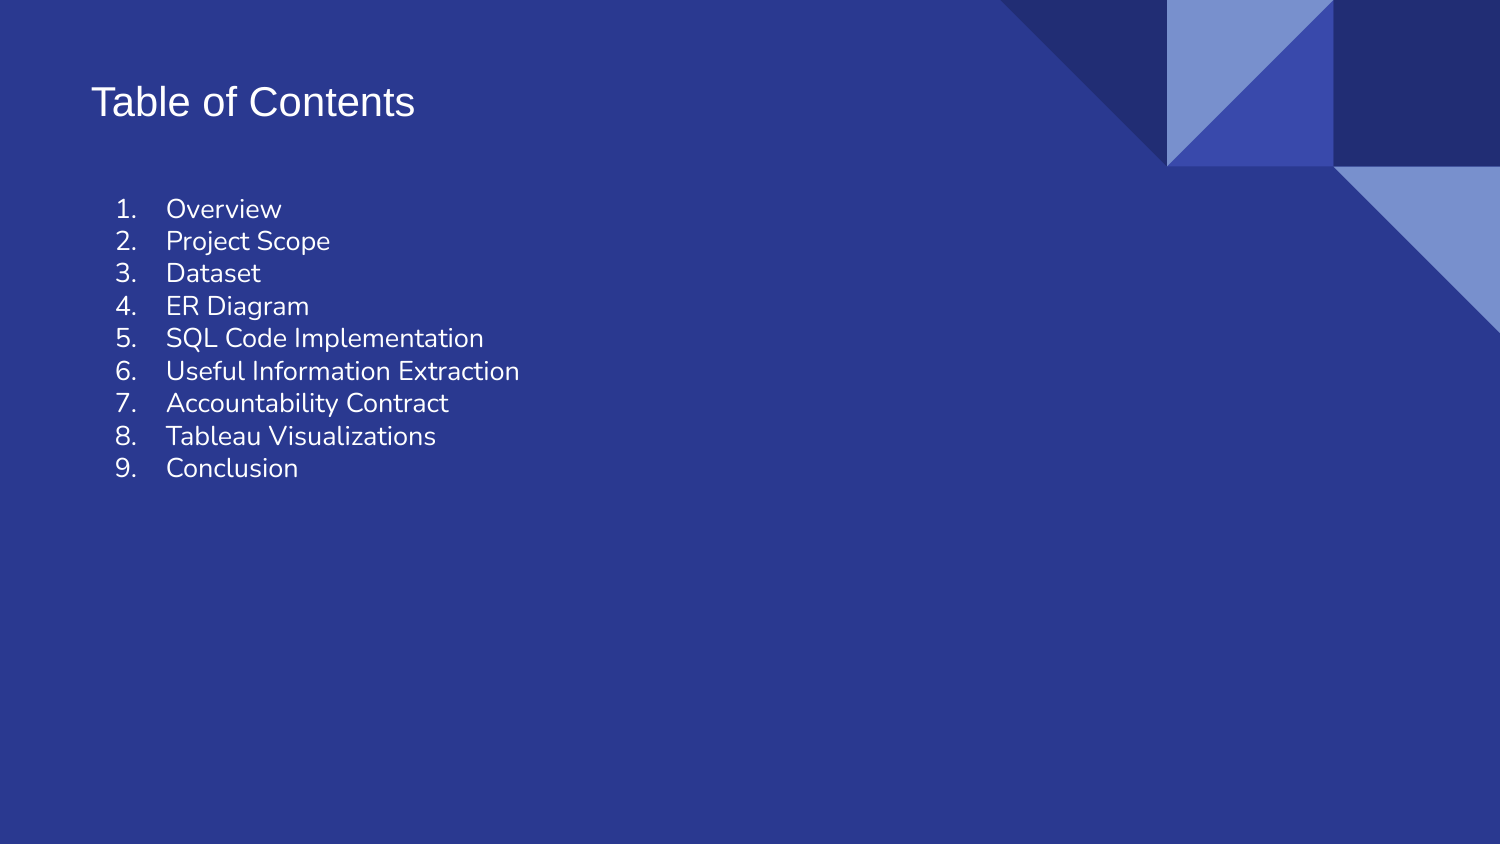

Table of Contents
Overview
Project Scope
Dataset
ER Diagram
SQL Code Implementation
Useful Information Extraction
Accountability Contract
Tableau Visualizations
Conclusion